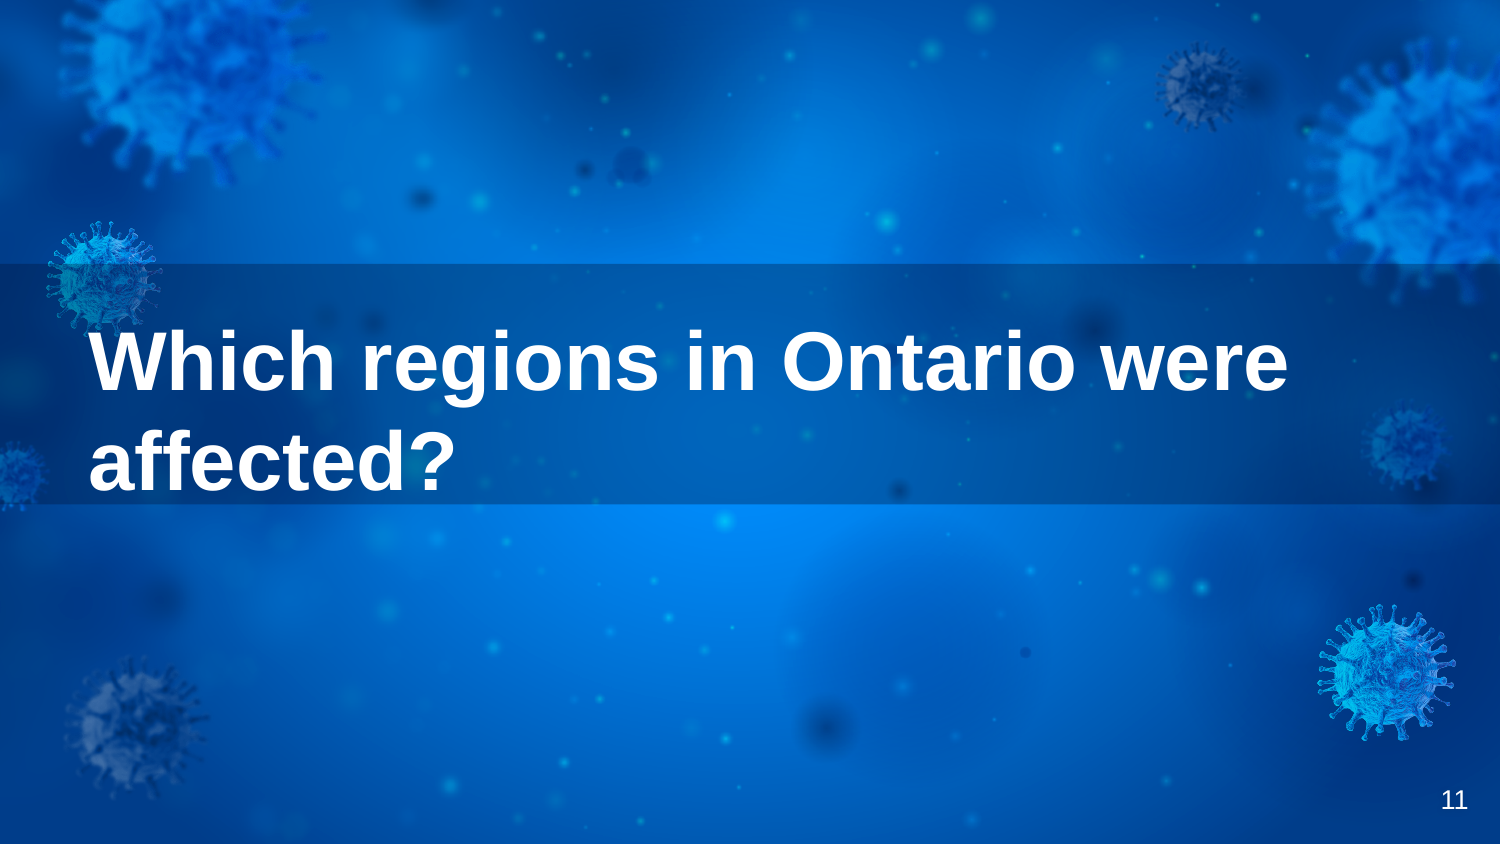

Which regions in Ontario were affected?
11